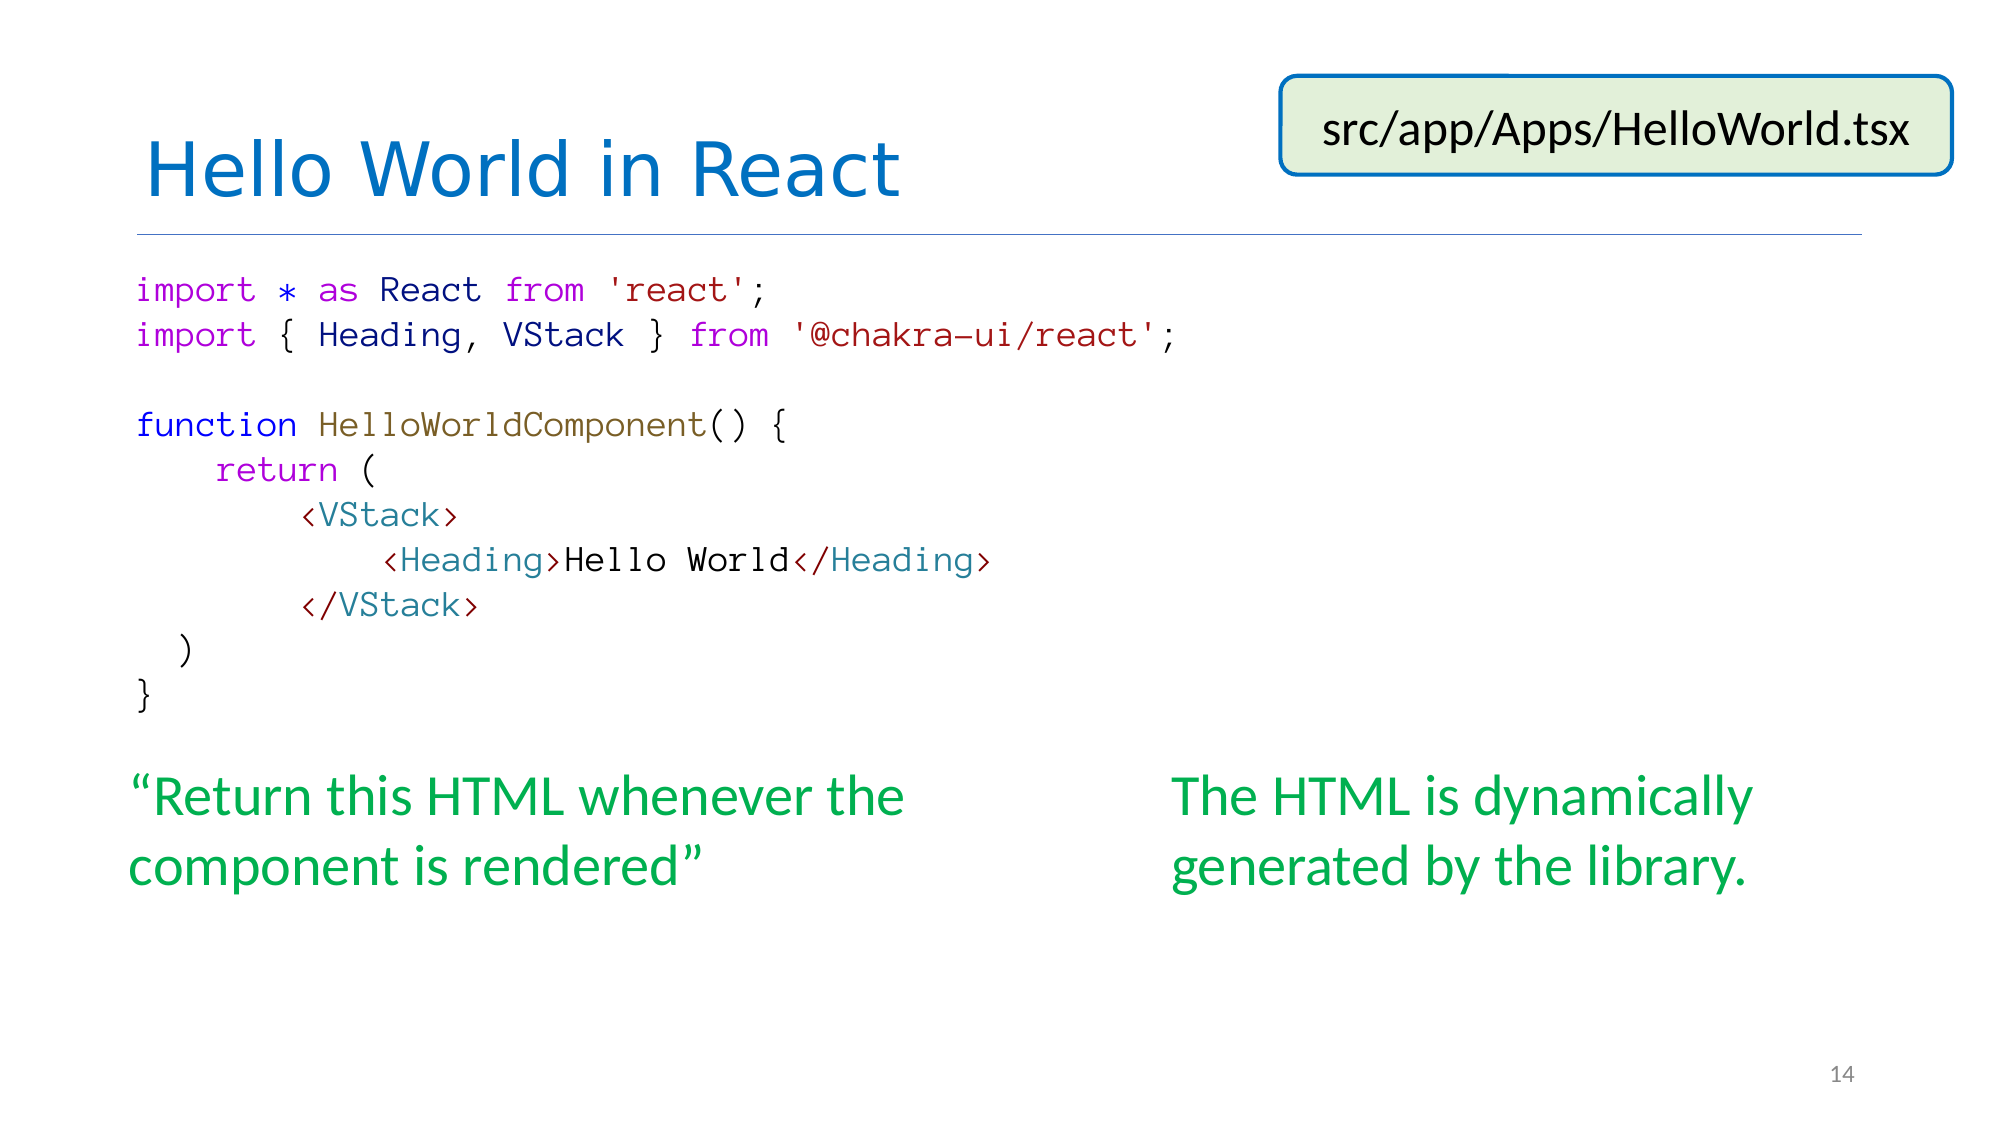

# Hello World in React
src/app/Apps/HelloWorld.tsx
import * as React from 'react';
import { Heading, VStack } from '@chakra-ui/react';
function HelloWorldComponent() {
    return (
        <VStack>
            <Heading>Hello World</Heading>
        </VStack>
  )
}

The HTML is dynamically generated by the library.
“Return this HTML whenever the component is rendered”
14